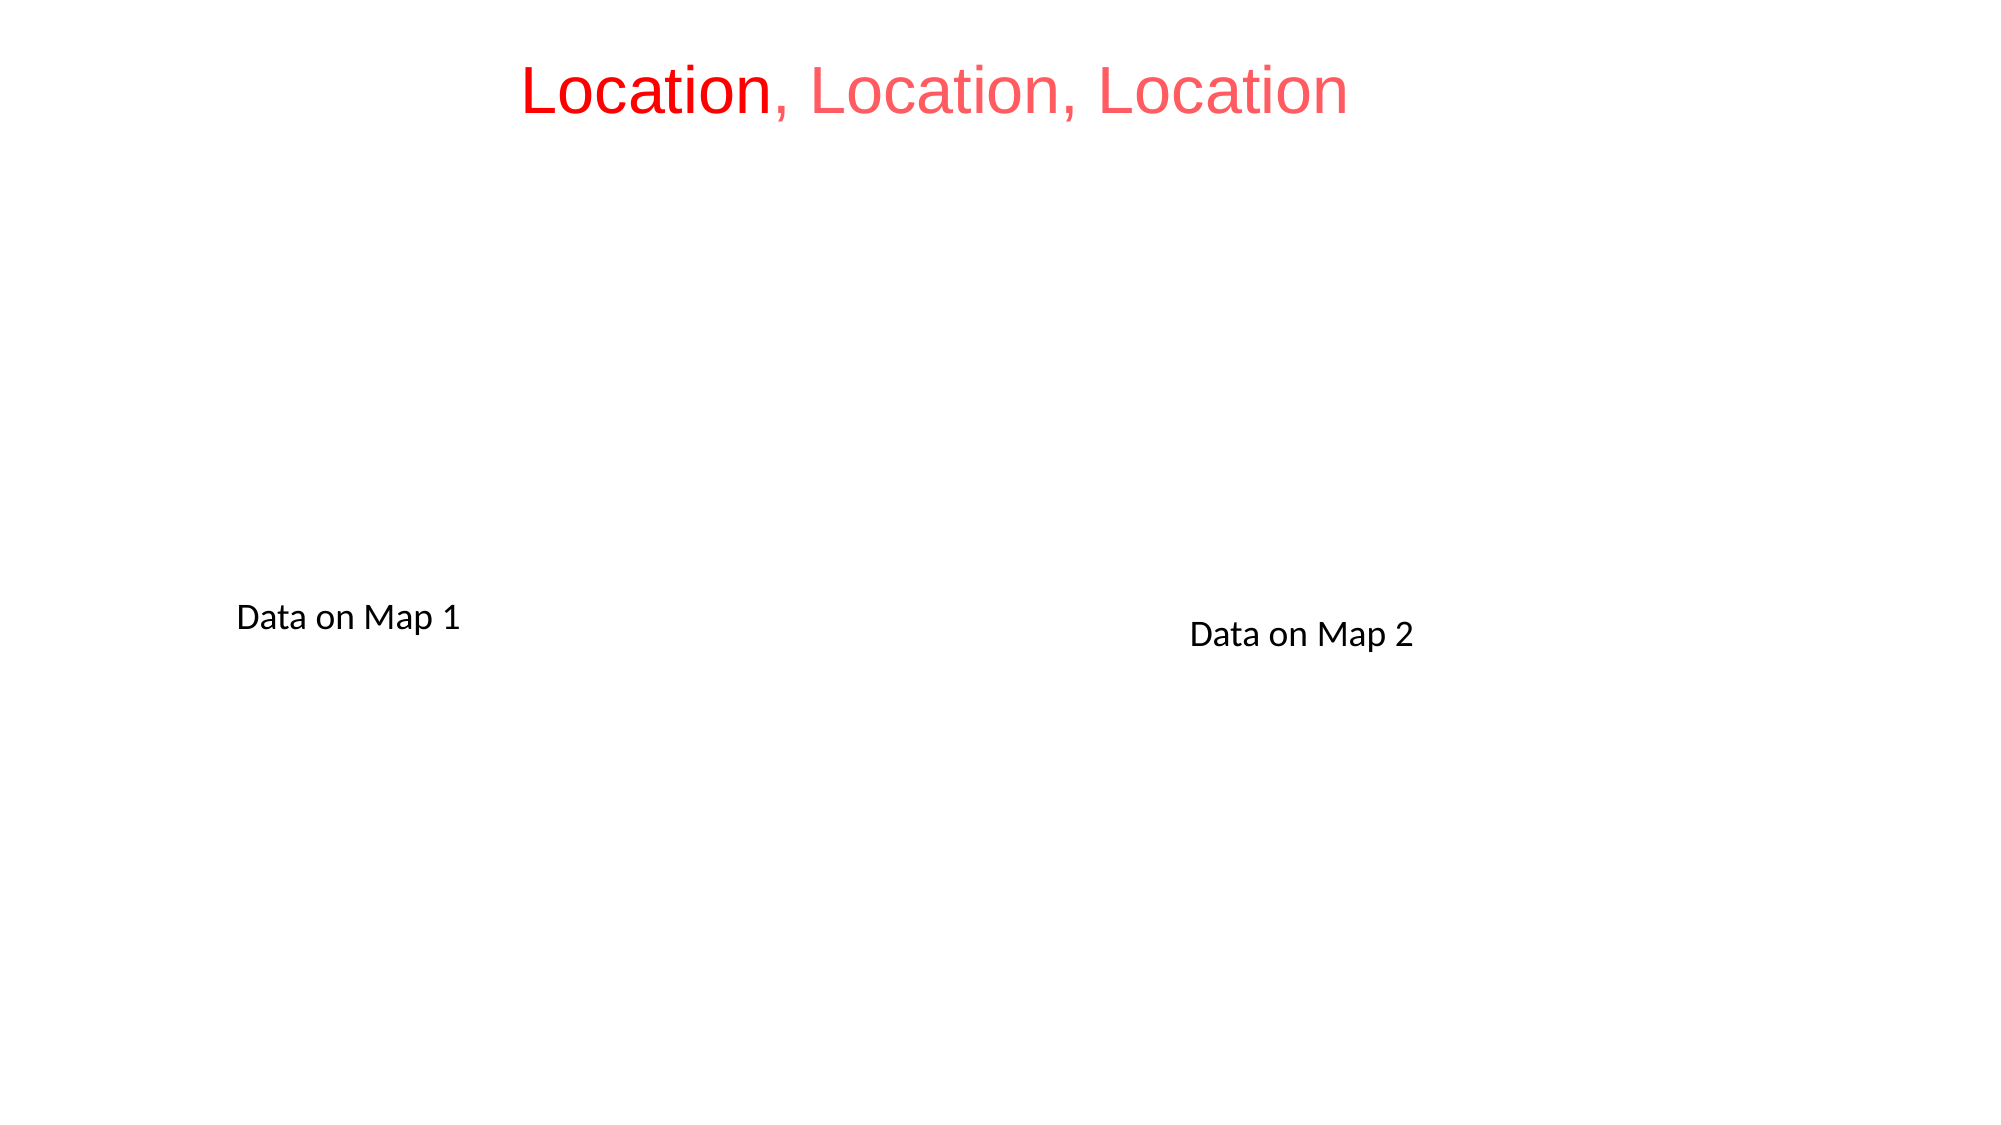

Location, Location, Location
Data on Map 1
Data on Map 2